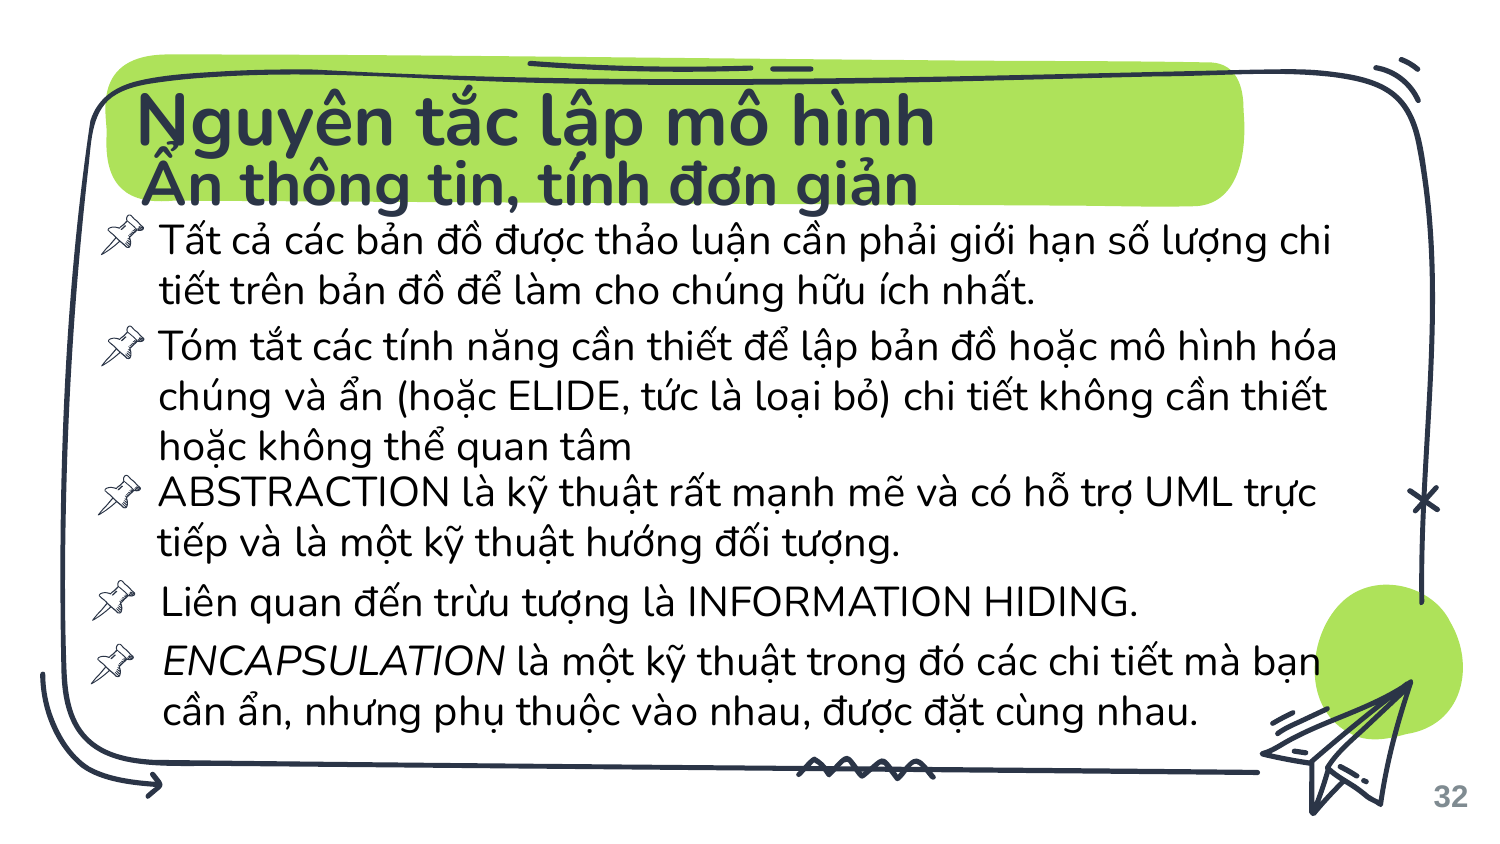

Nguyên tắc lập mô hình
# Ẩn thông tin, tính đơn giản
Tất cả các bản đồ được thảo luận cần phải giới hạn số lượng chi tiết trên bản đồ để làm cho chúng hữu ích nhất.

Tóm tắt các tính năng cần thiết để lập bản đồ hoặc mô hình hóa chúng và ẩn (hoặc ELIDE, tức là loại bỏ) chi tiết không cần thiết hoặc không thể quan tâm

ABSTRACTION là kỹ thuật rất mạnh mẽ và có hỗ trợ UML trực tiếp và là một kỹ thuật hướng đối tượng.

Liên quan đến trừu tượng là INFORMATION HIDING.

ENCAPSULATION là một kỹ thuật trong đó các chi tiết mà bạn cần ẩn, nhưng phụ thuộc vào nhau, được đặt cùng nhau.

32